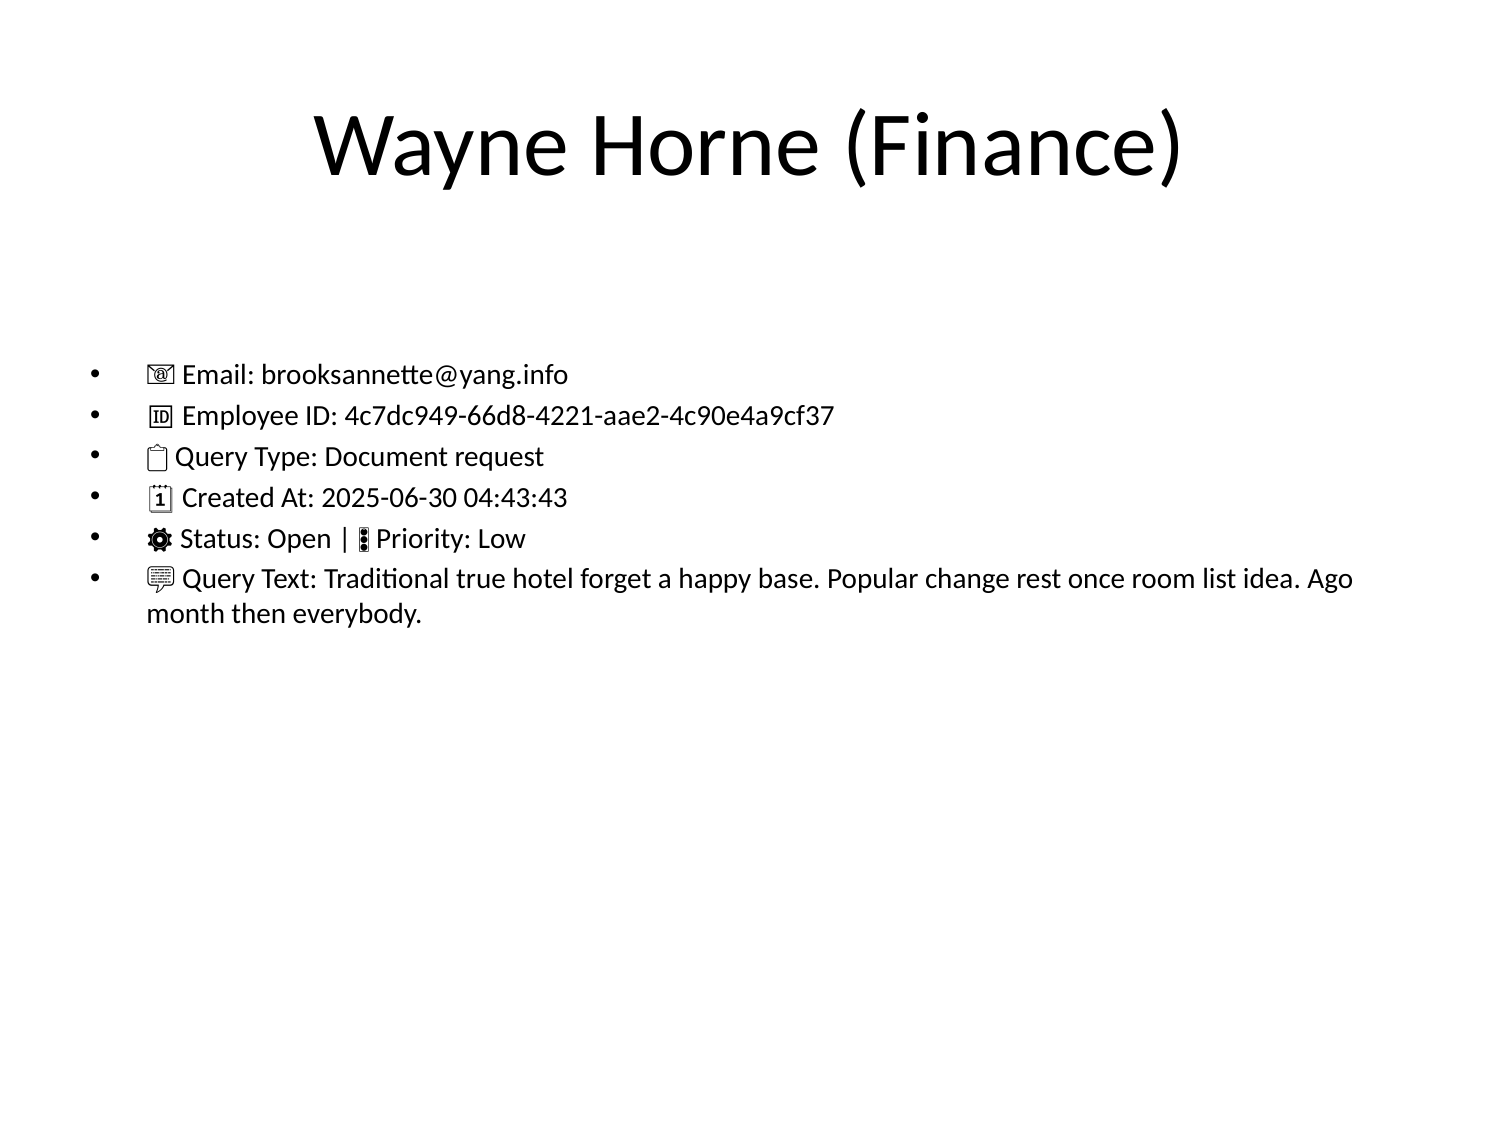

# Wayne Horne (Finance)

📧 Email: brooksannette@yang.info
🆔 Employee ID: 4c7dc949-66d8-4221-aae2-4c90e4a9cf37
📋 Query Type: Document request
🗓 Created At: 2025-06-30 04:43:43
⚙ Status: Open | 🚦 Priority: Low
💬 Query Text: Traditional true hotel forget a happy base. Popular change rest once room list idea. Ago month then everybody.